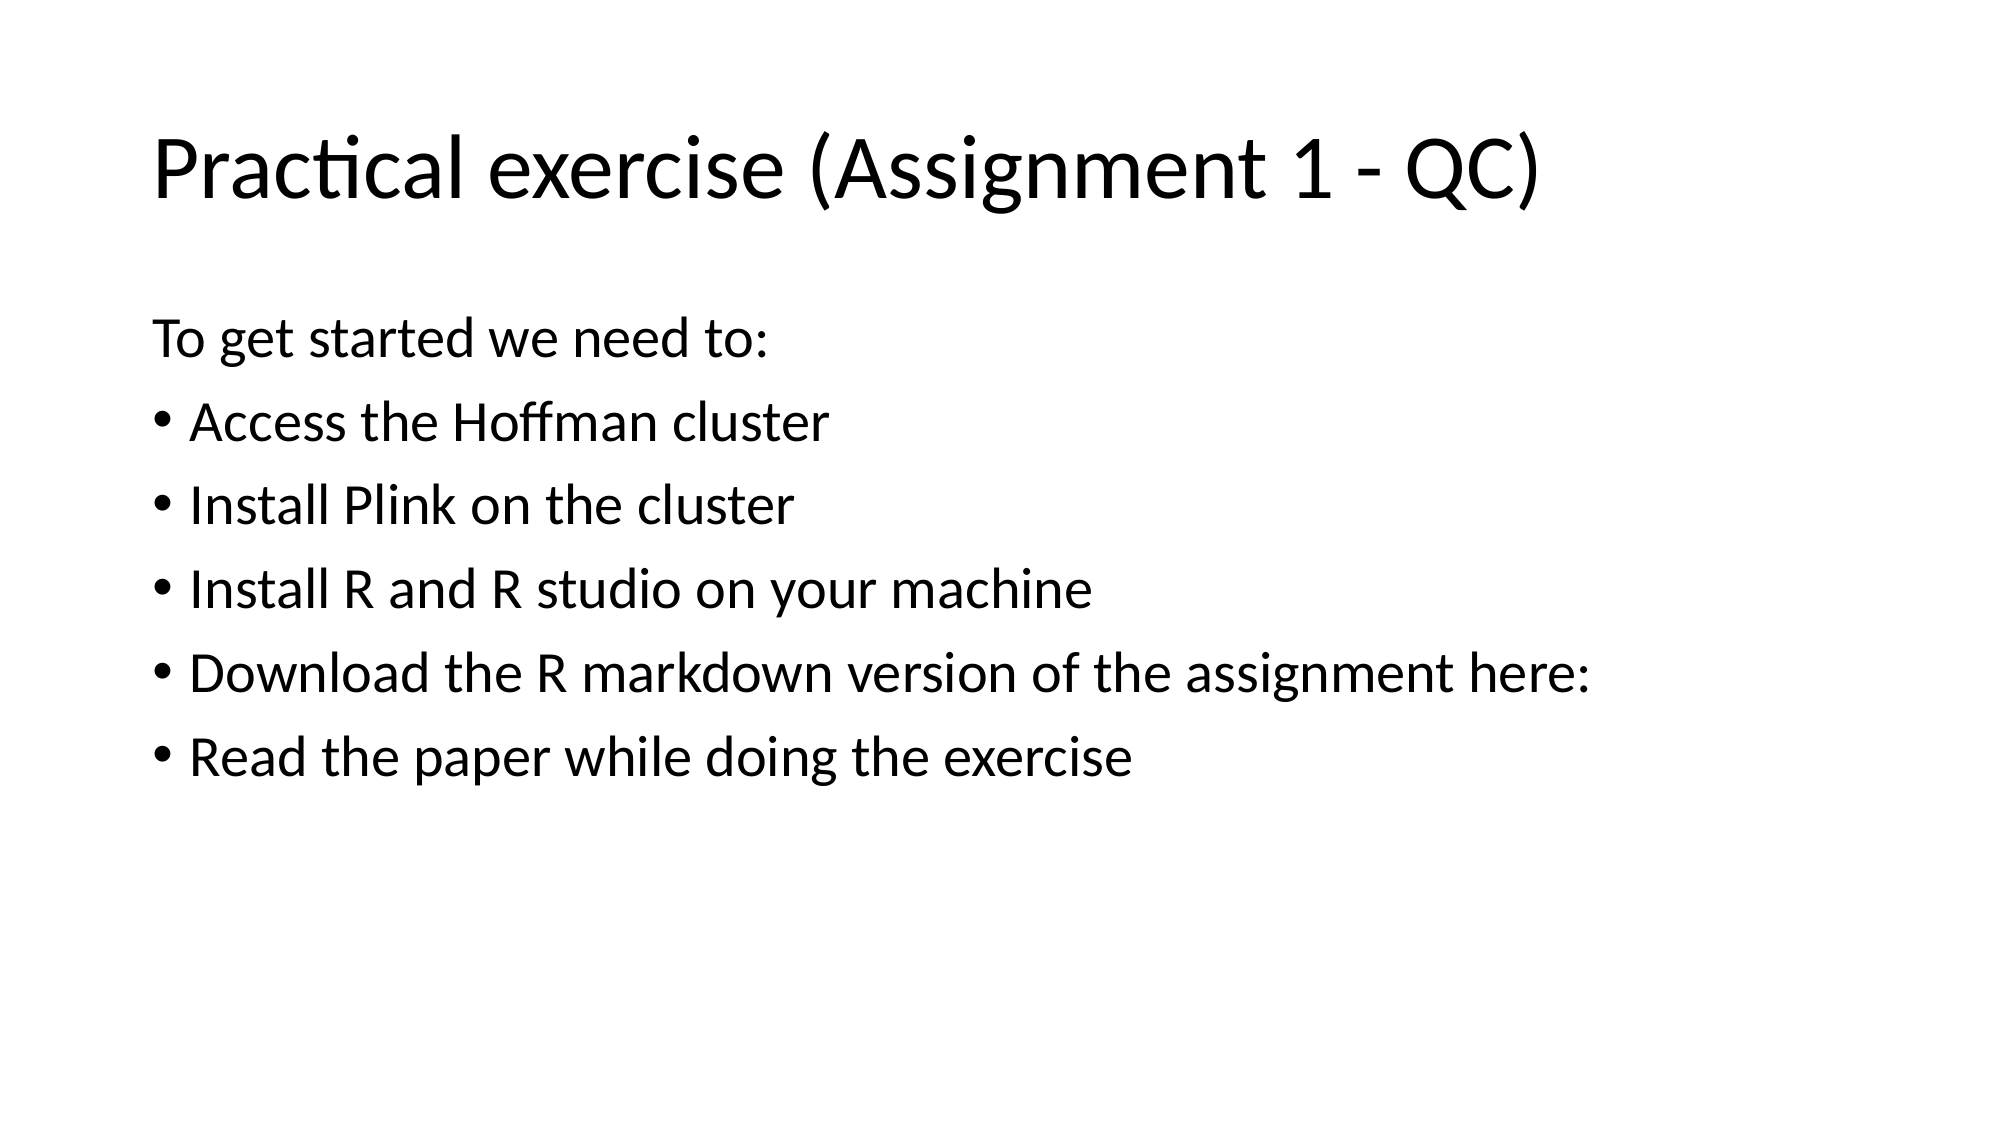

# Practical exercise (Assignment 1 - QC)
To get started we need to:
Access the Hoffman cluster
Install Plink on the cluster
Install R and R studio on your machine
Download the R markdown version of the assignment here:
Read the paper while doing the exercise